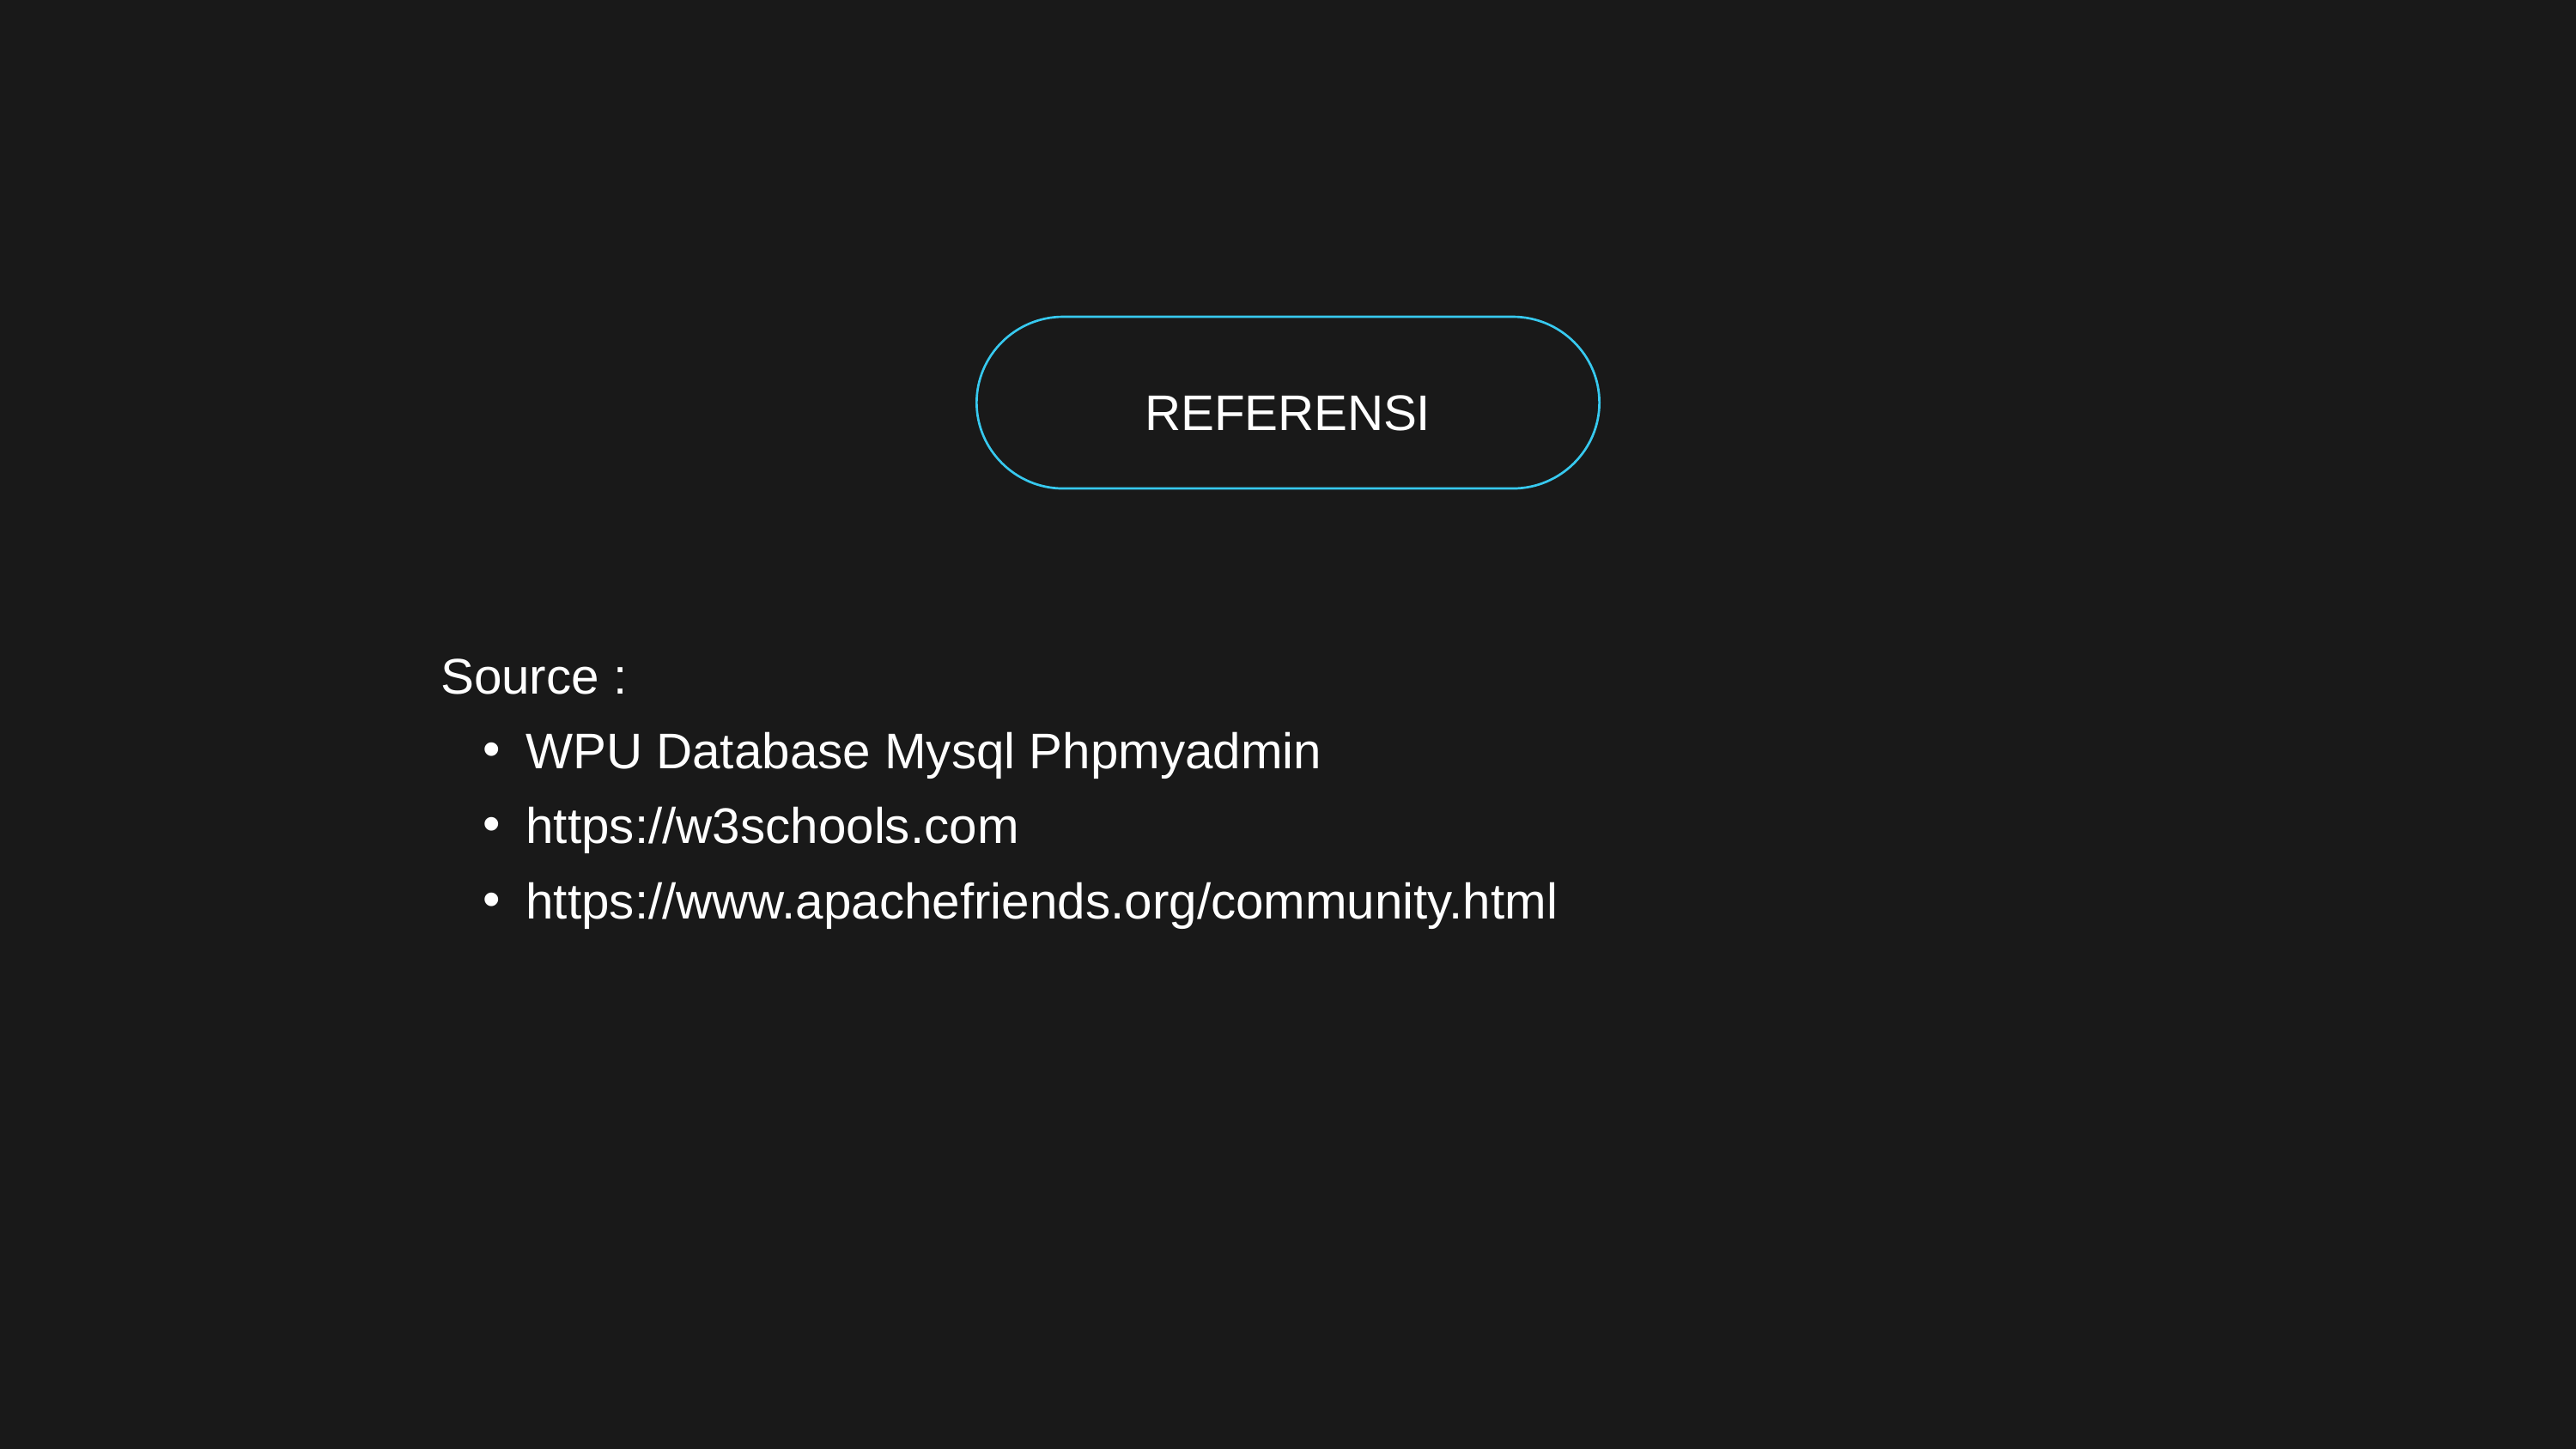

REFERENSI
Source :
WPU Database Mysql Phpmyadmin
https://w3schools.com
https://www.apachefriends.org/community.html